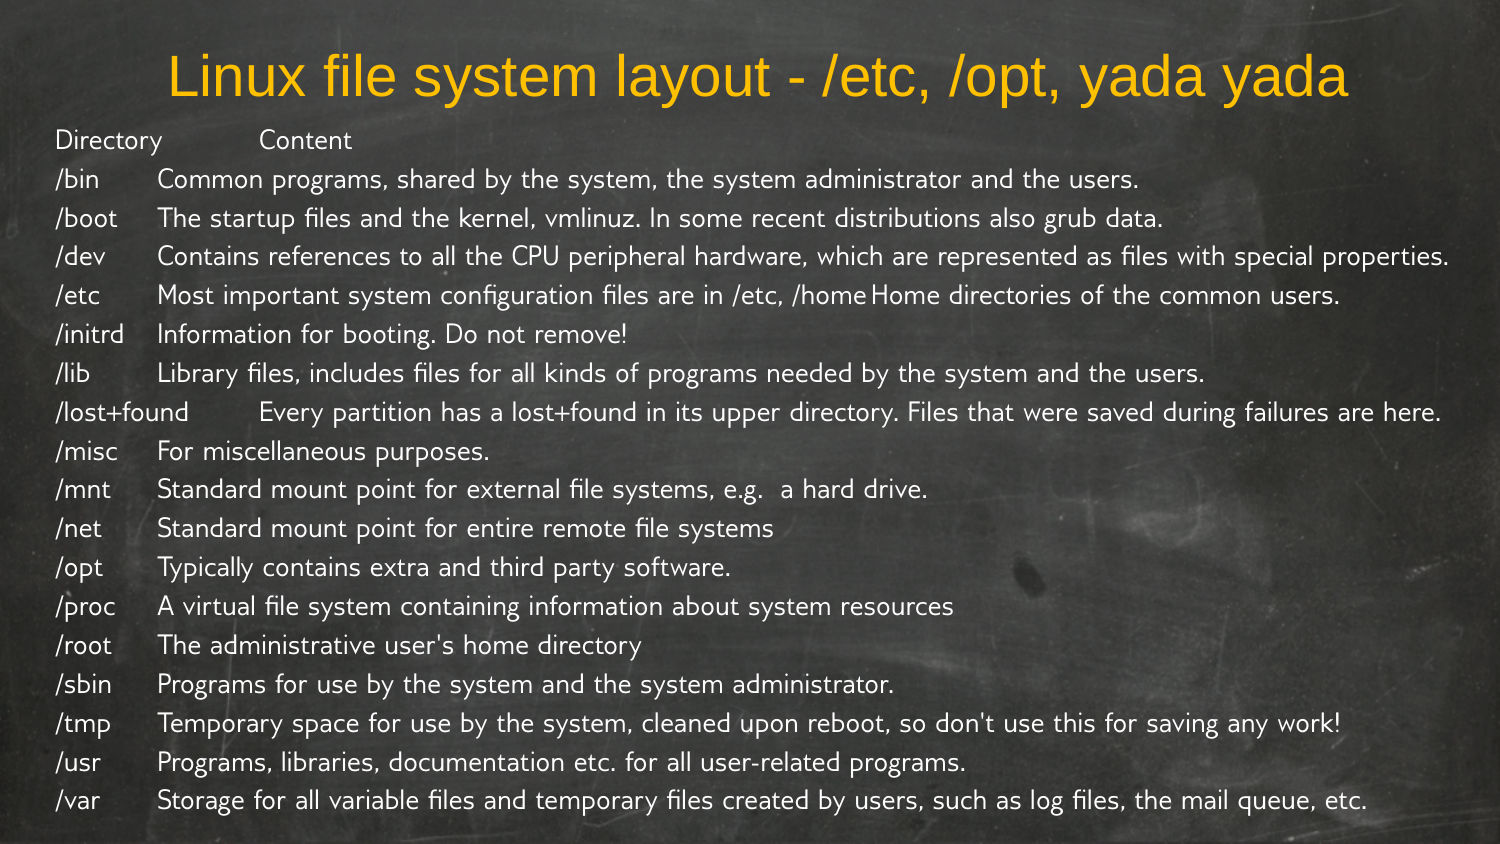

Linux file system layout - /etc, /opt, yada yada
Directory	Content
/bin	Common programs, shared by the system, the system administrator and the users.
/boot	The startup files and the kernel, vmlinuz. In some recent distributions also grub data.
/dev	Contains references to all the CPU peripheral hardware, which are represented as files with special properties.
/etc	Most important system configuration files are in /etc, /home	Home directories of the common users.
/initrd	Information for booting. Do not remove!
/lib	Library files, includes files for all kinds of programs needed by the system and the users.
/lost+found	Every partition has a lost+found in its upper directory. Files that were saved during failures are here.
/misc	For miscellaneous purposes.
/mnt	Standard mount point for external file systems, e.g.  a hard drive.
/net	Standard mount point for entire remote file systems
/opt	Typically contains extra and third party software.
/proc	A virtual file system containing information about system resources
/root	The administrative user's home directory
/sbin	Programs for use by the system and the system administrator.
/tmp	Temporary space for use by the system, cleaned upon reboot, so don't use this for saving any work!
/usr	Programs, libraries, documentation etc. for all user-related programs.
/var	Storage for all variable files and temporary files created by users, such as log files, the mail queue, etc.